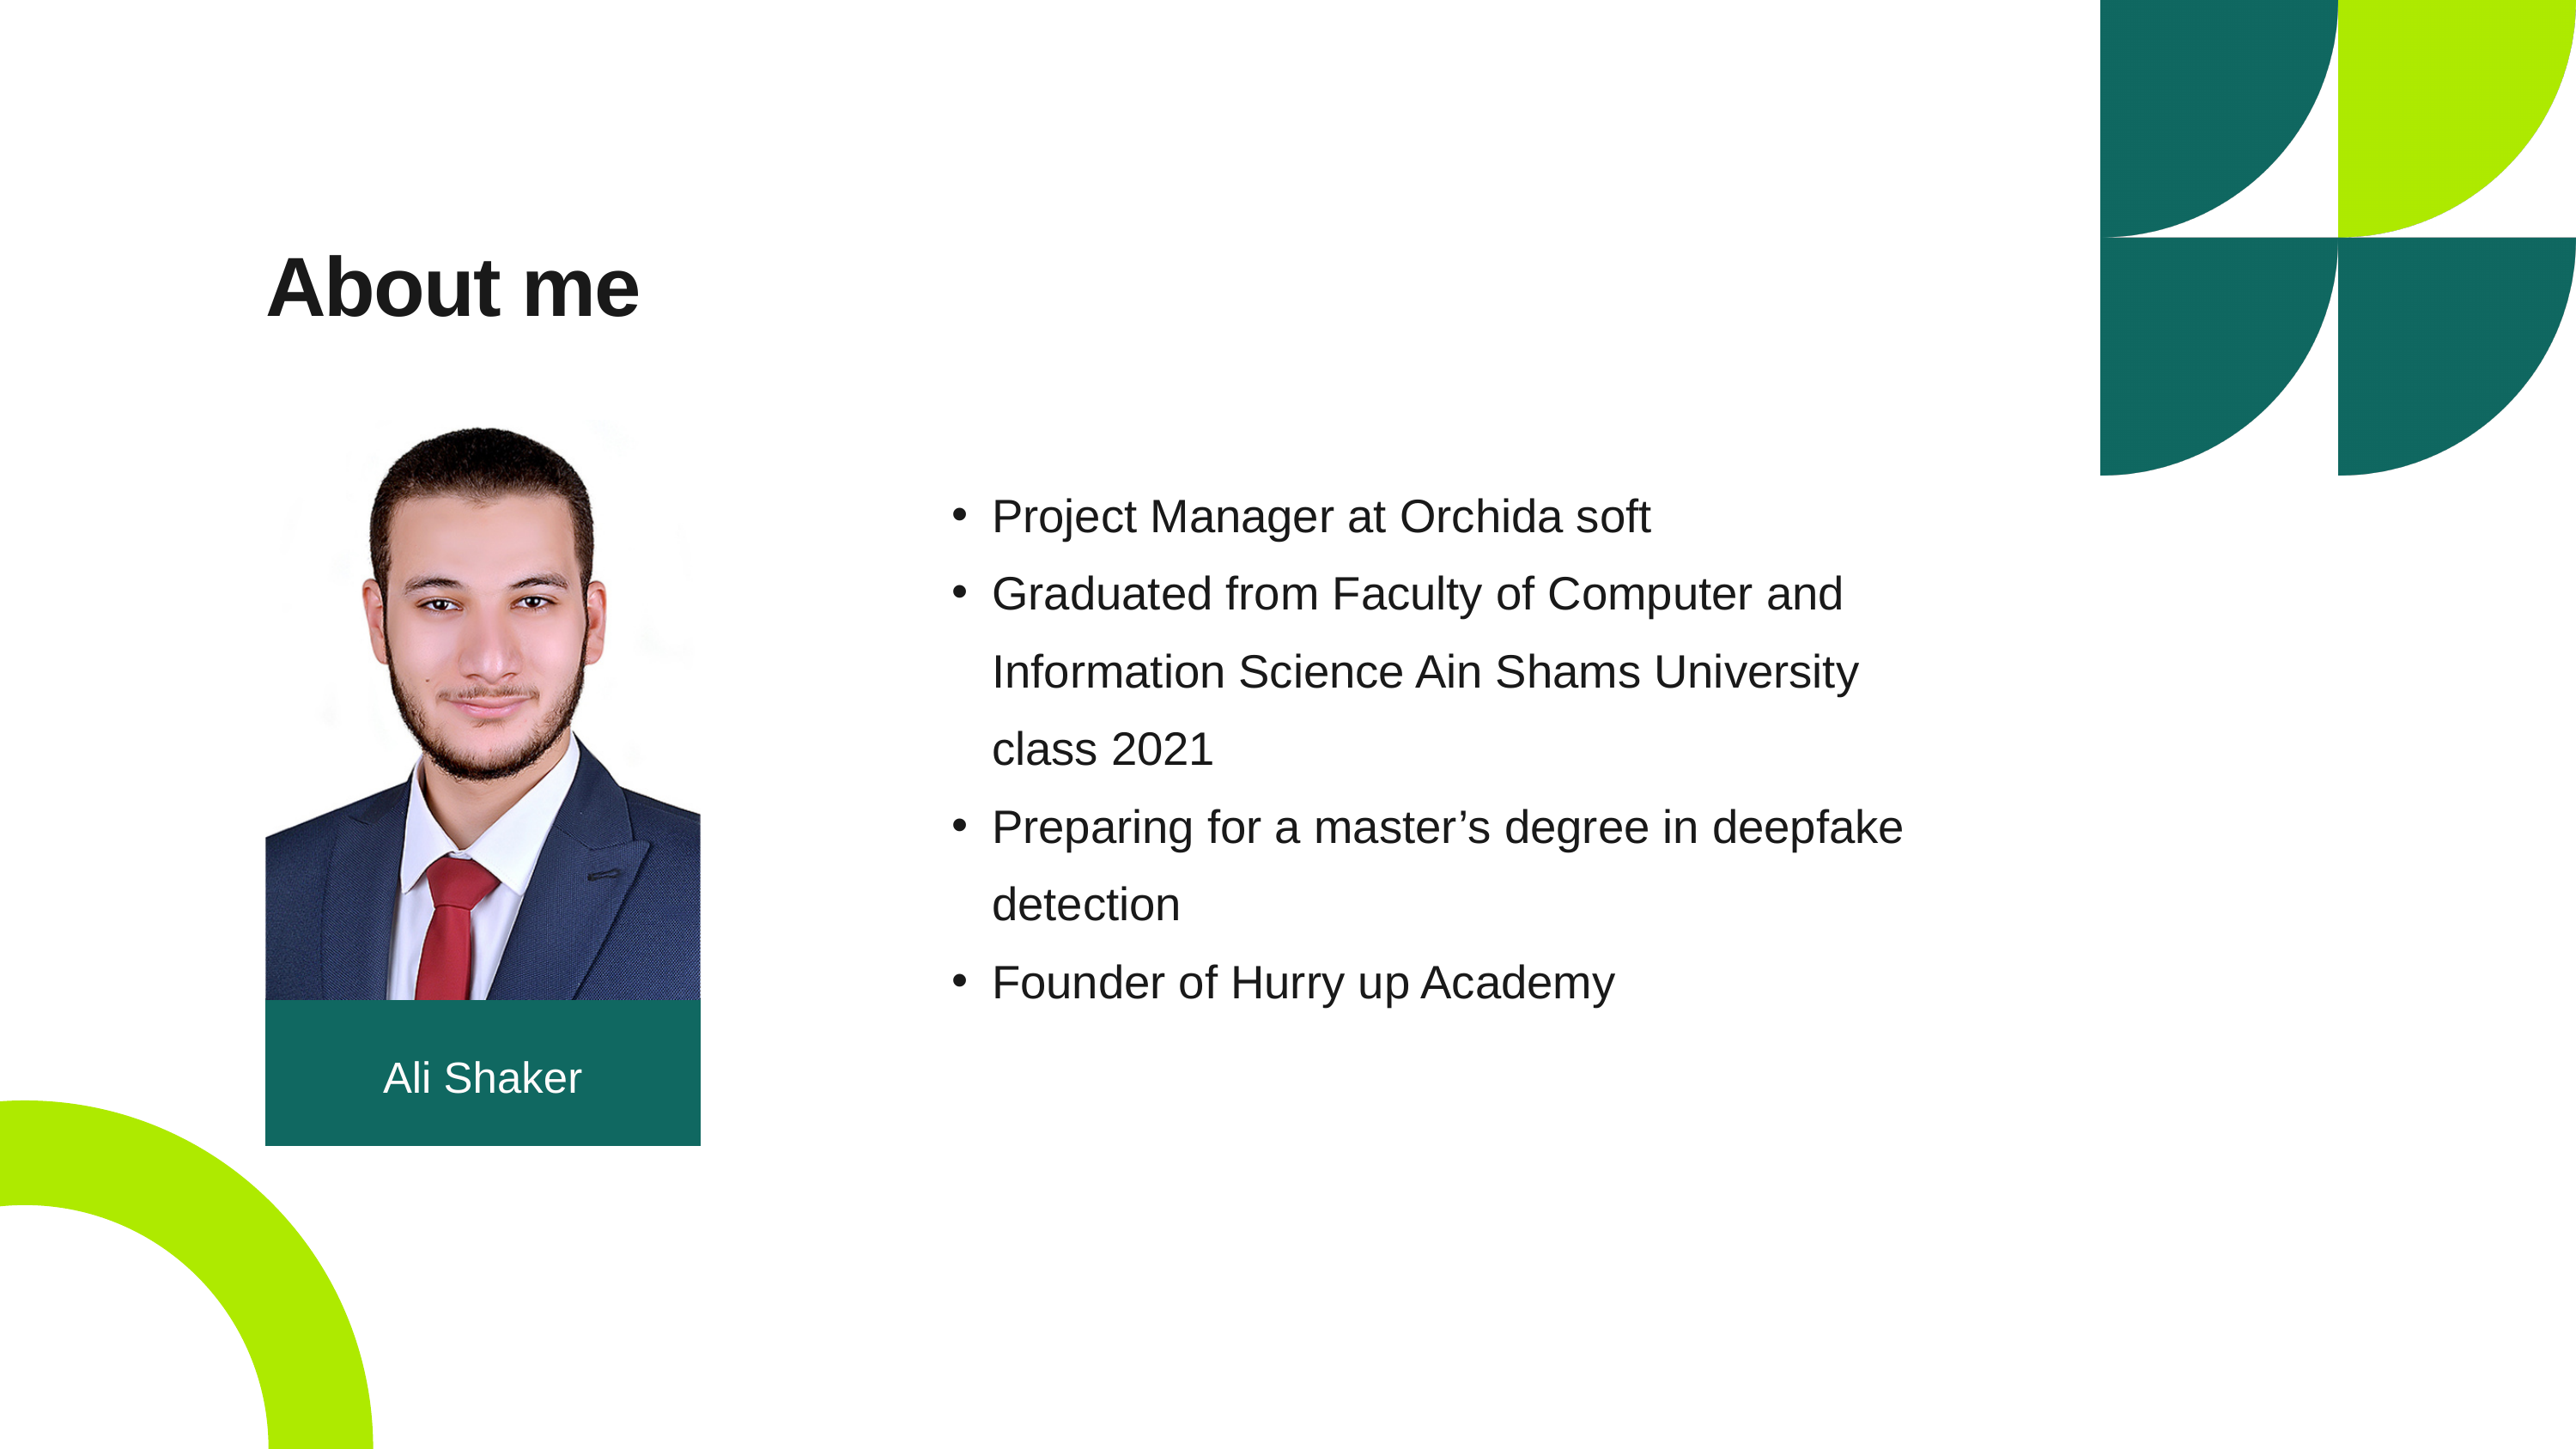

About me

Project Manager at Orchida soft
Graduated from Faculty of Computer and Information Science Ain Shams University class 2021
Preparing for a master’s degree in deepfake detection
Founder of Hurry up Academy

Ali Shaker